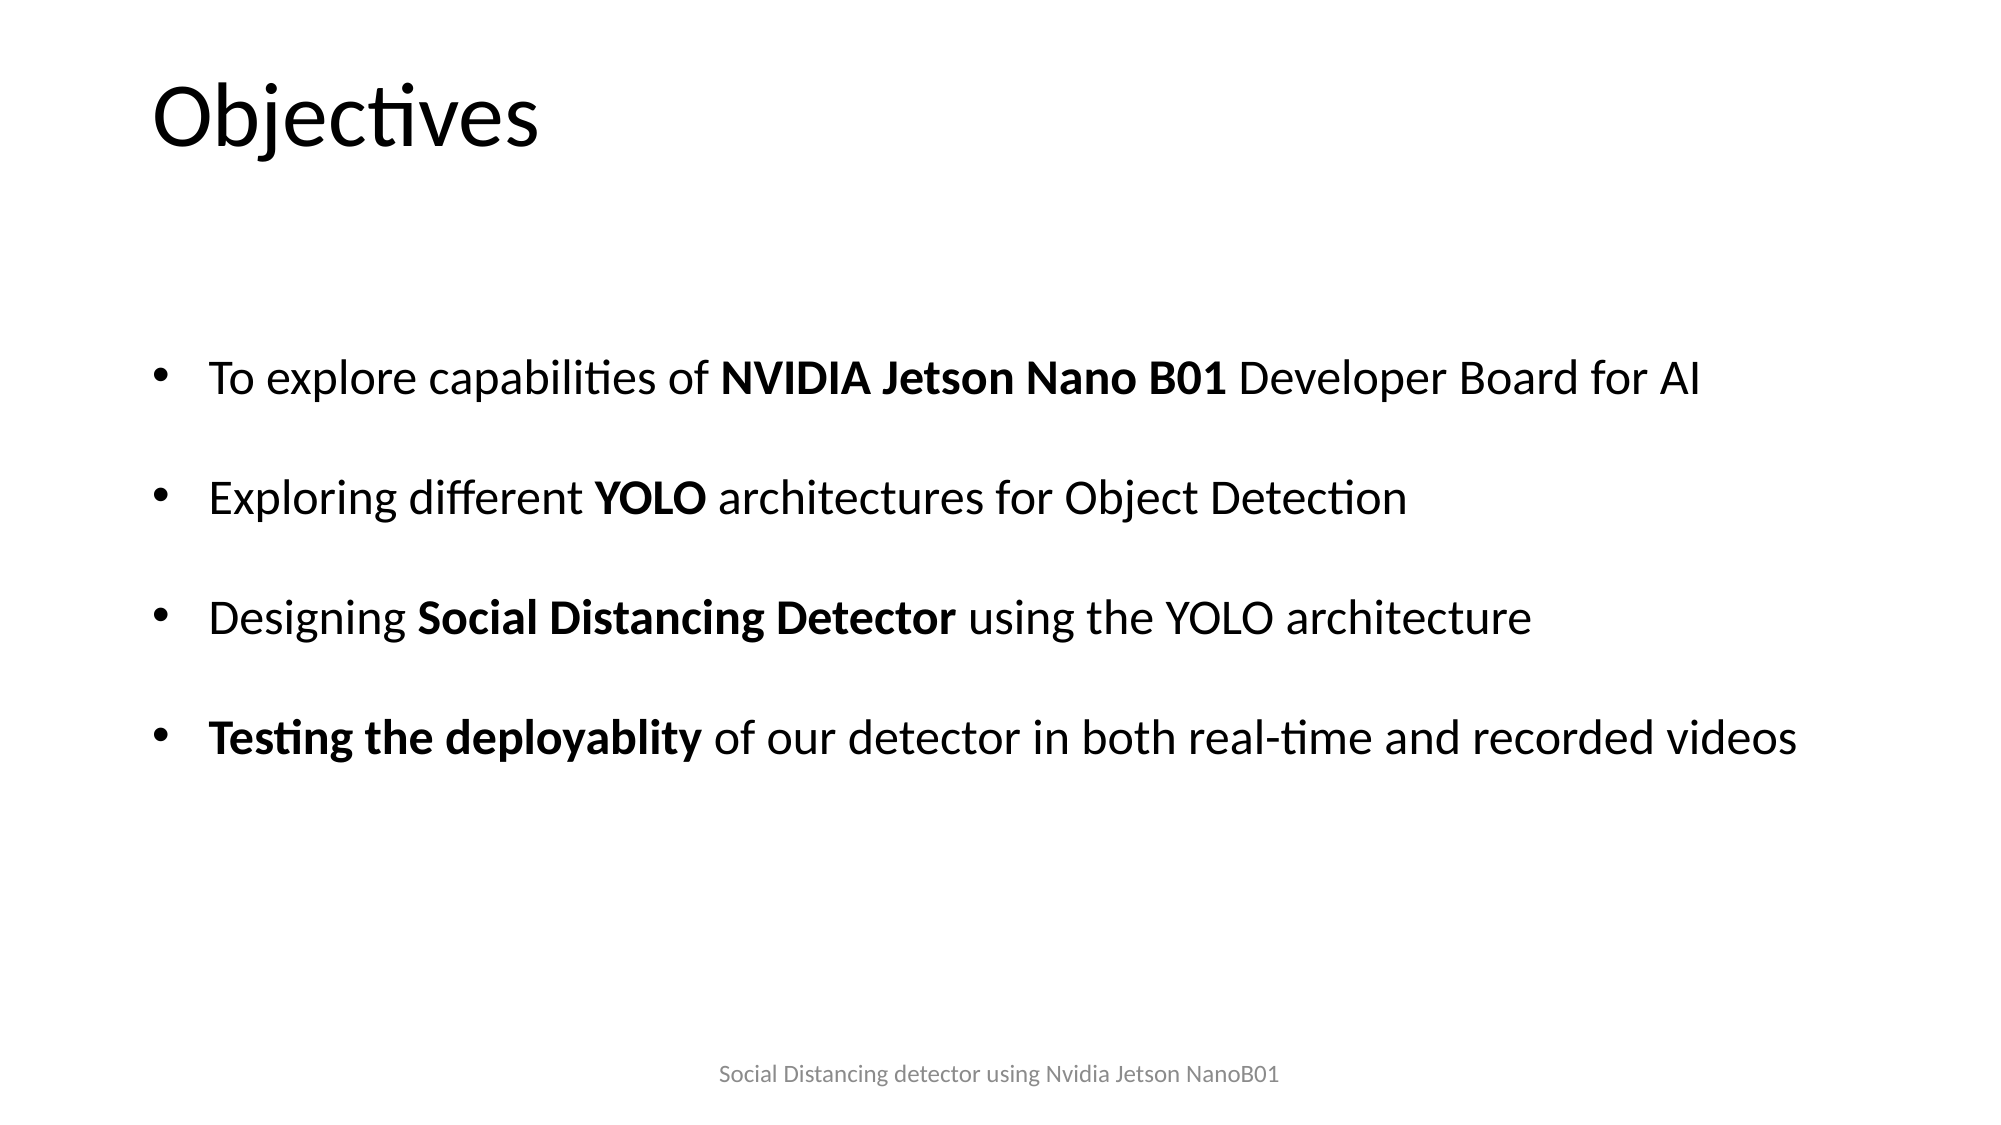

Objectives
To explore capabilities of NVIDIA Jetson Nano B01 Developer Board for AI
Exploring different YOLO architectures for Object Detection
Designing Social Distancing Detector using the YOLO architecture
Testing the deployablity of our detector in both real-time and recorded videos
Social Distancing detector using Nvidia Jetson NanoB01